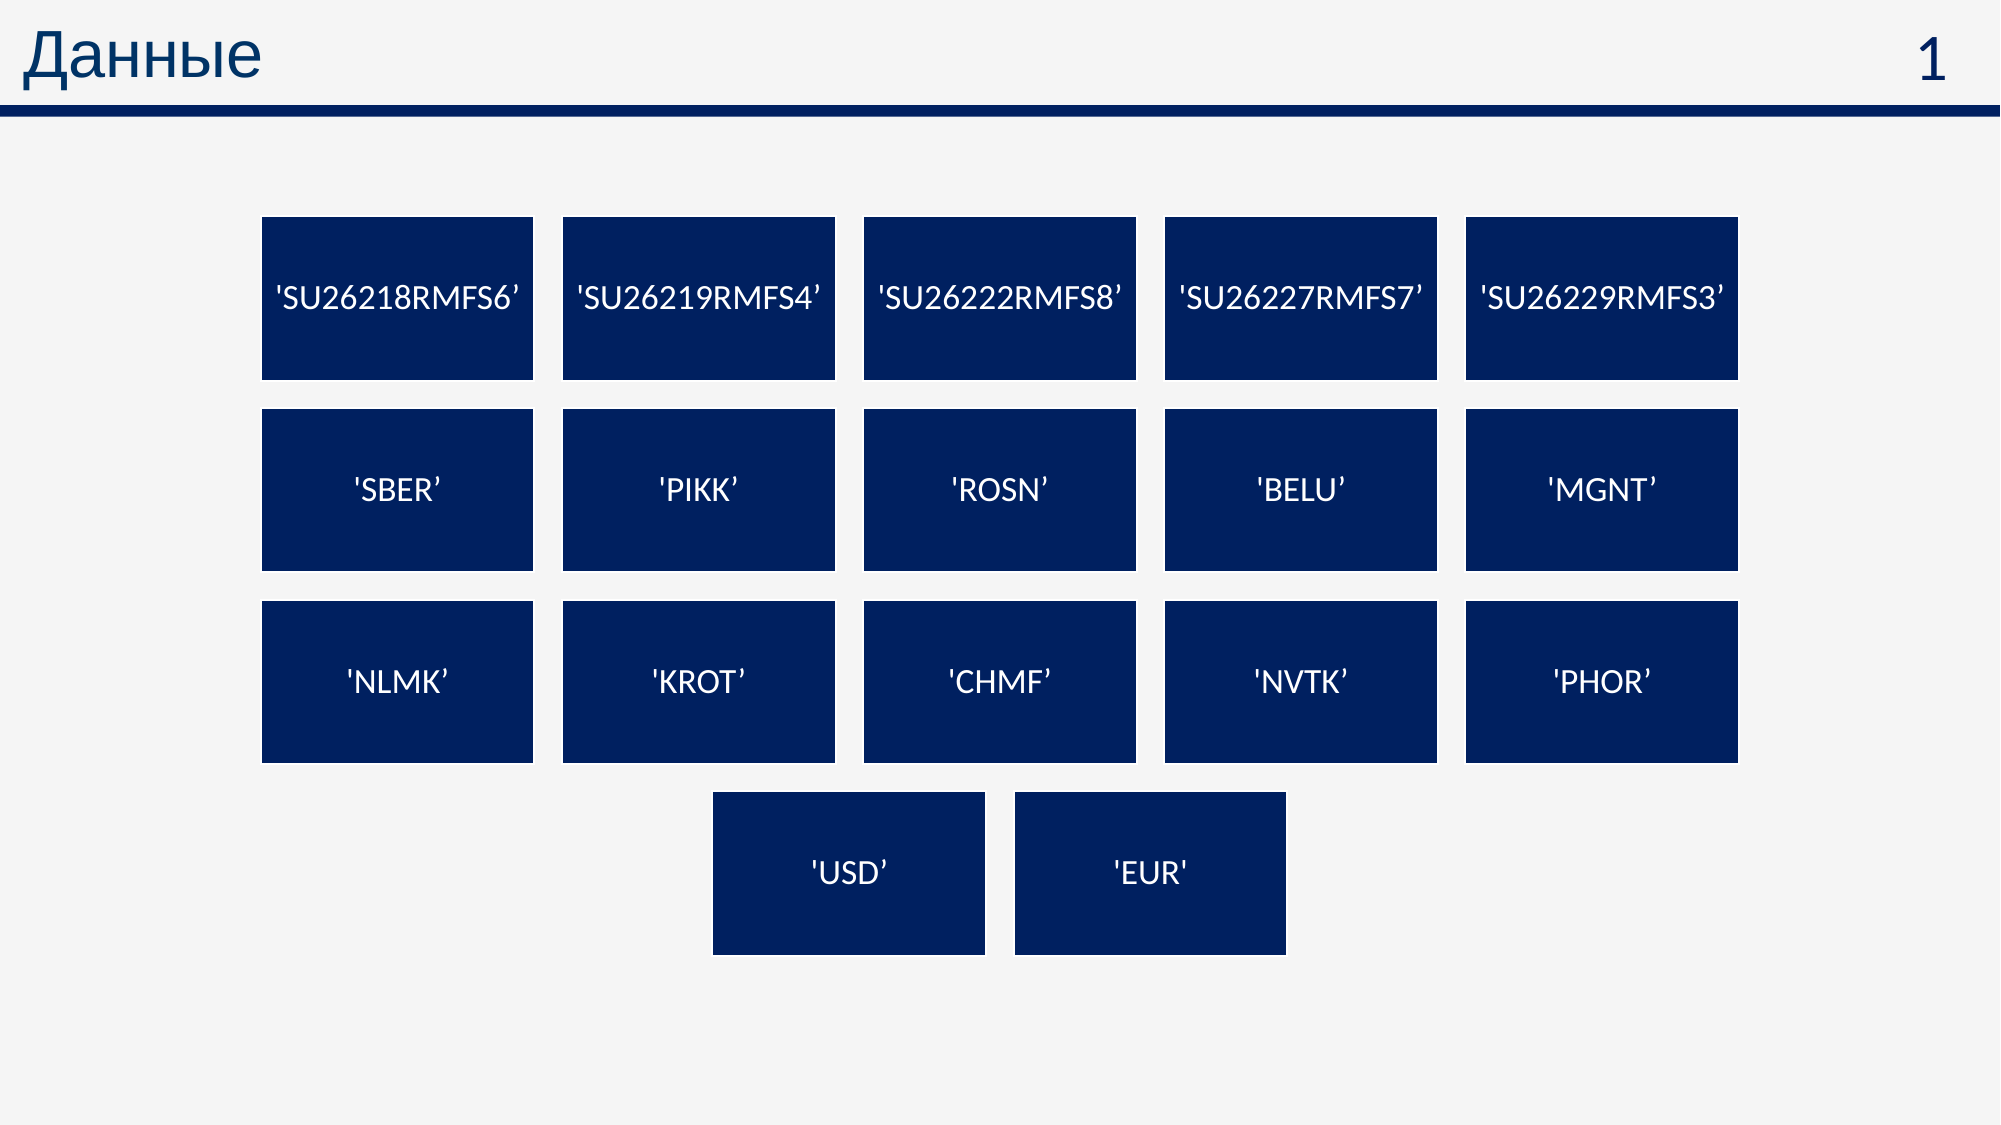

# Данные
1

'SU26218RMFS6’
'SU26219RMFS4’
'SU26222RMFS8’
'SU26227RMFS7’
'SU26229RMFS3’
'SBER’
'PIKK’
'ROSN’
'BELU’
'MGNT’
'NLMK’
'KROT’
'CHMF’
'NVTK’
'PHOR’
'USD’
'EUR'